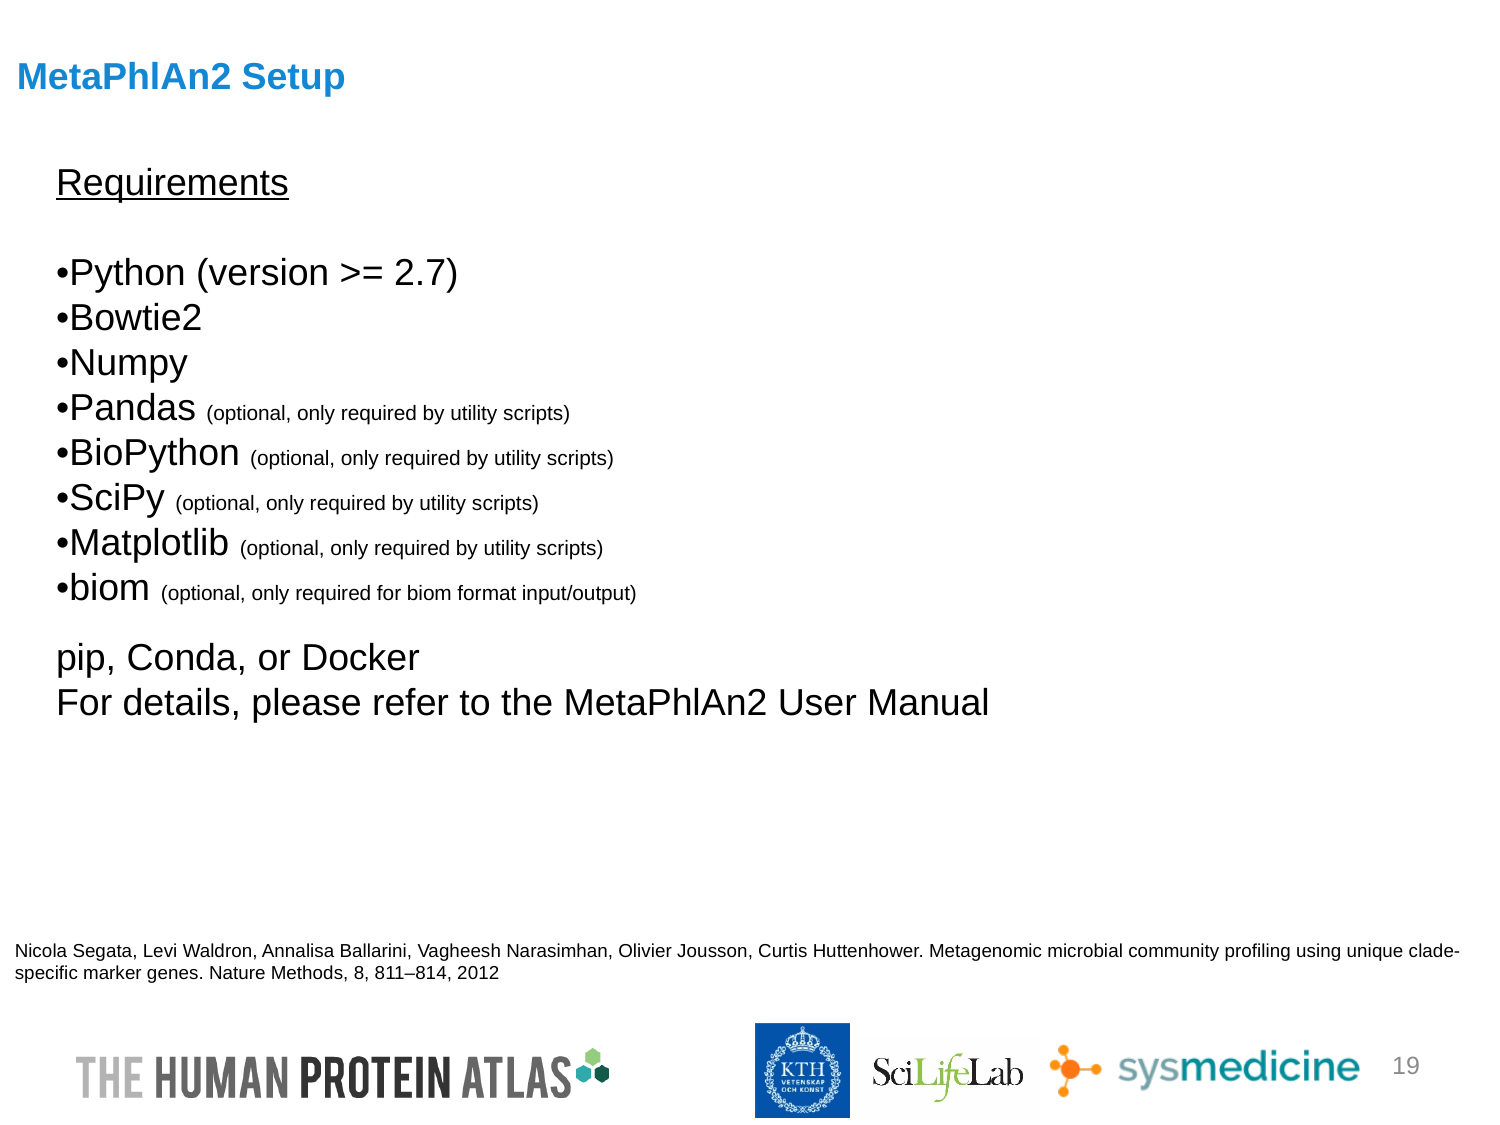

#
MetaPhlAn2 Setup
Requirements

•Python (version >= 2.7)
•Bowtie2
•Numpy
•Pandas (optional, only required by utility scripts)
•BioPython (optional, only required by utility scripts)
•SciPy (optional, only required by utility scripts)
•Matplotlib (optional, only required by utility scripts)
•biom (optional, only required for biom format input/output)

pip, Conda, or Docker
For details, please refer to the MetaPhlAn2 User Manual

Nicola Segata, Levi Waldron, Annalisa Ballarini, Vagheesh Narasimhan, Olivier Jousson, Curtis Huttenhower. Metagenomic microbial community profiling using unique clade-specific marker genes. Nature Methods, 8, 811–814, 2012
19